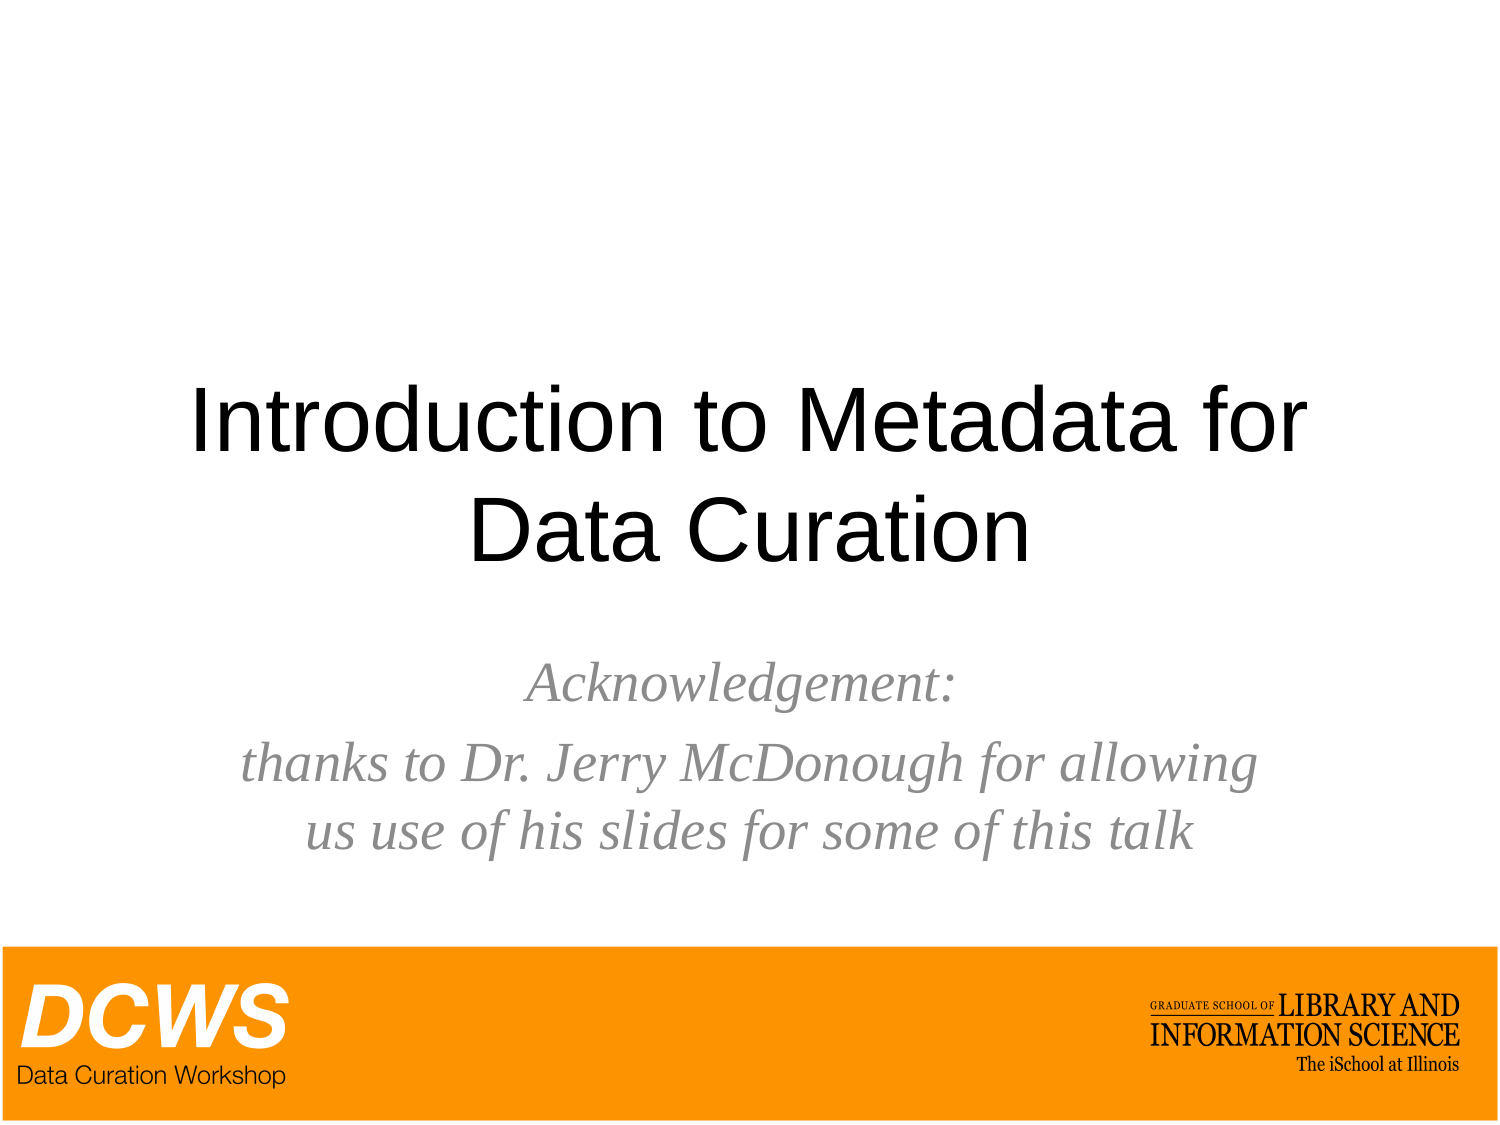

# Introduction to Metadata for Data Curation
Acknowledgement:
thanks to Dr. Jerry McDonough for allowing us use of his slides for some of this talk